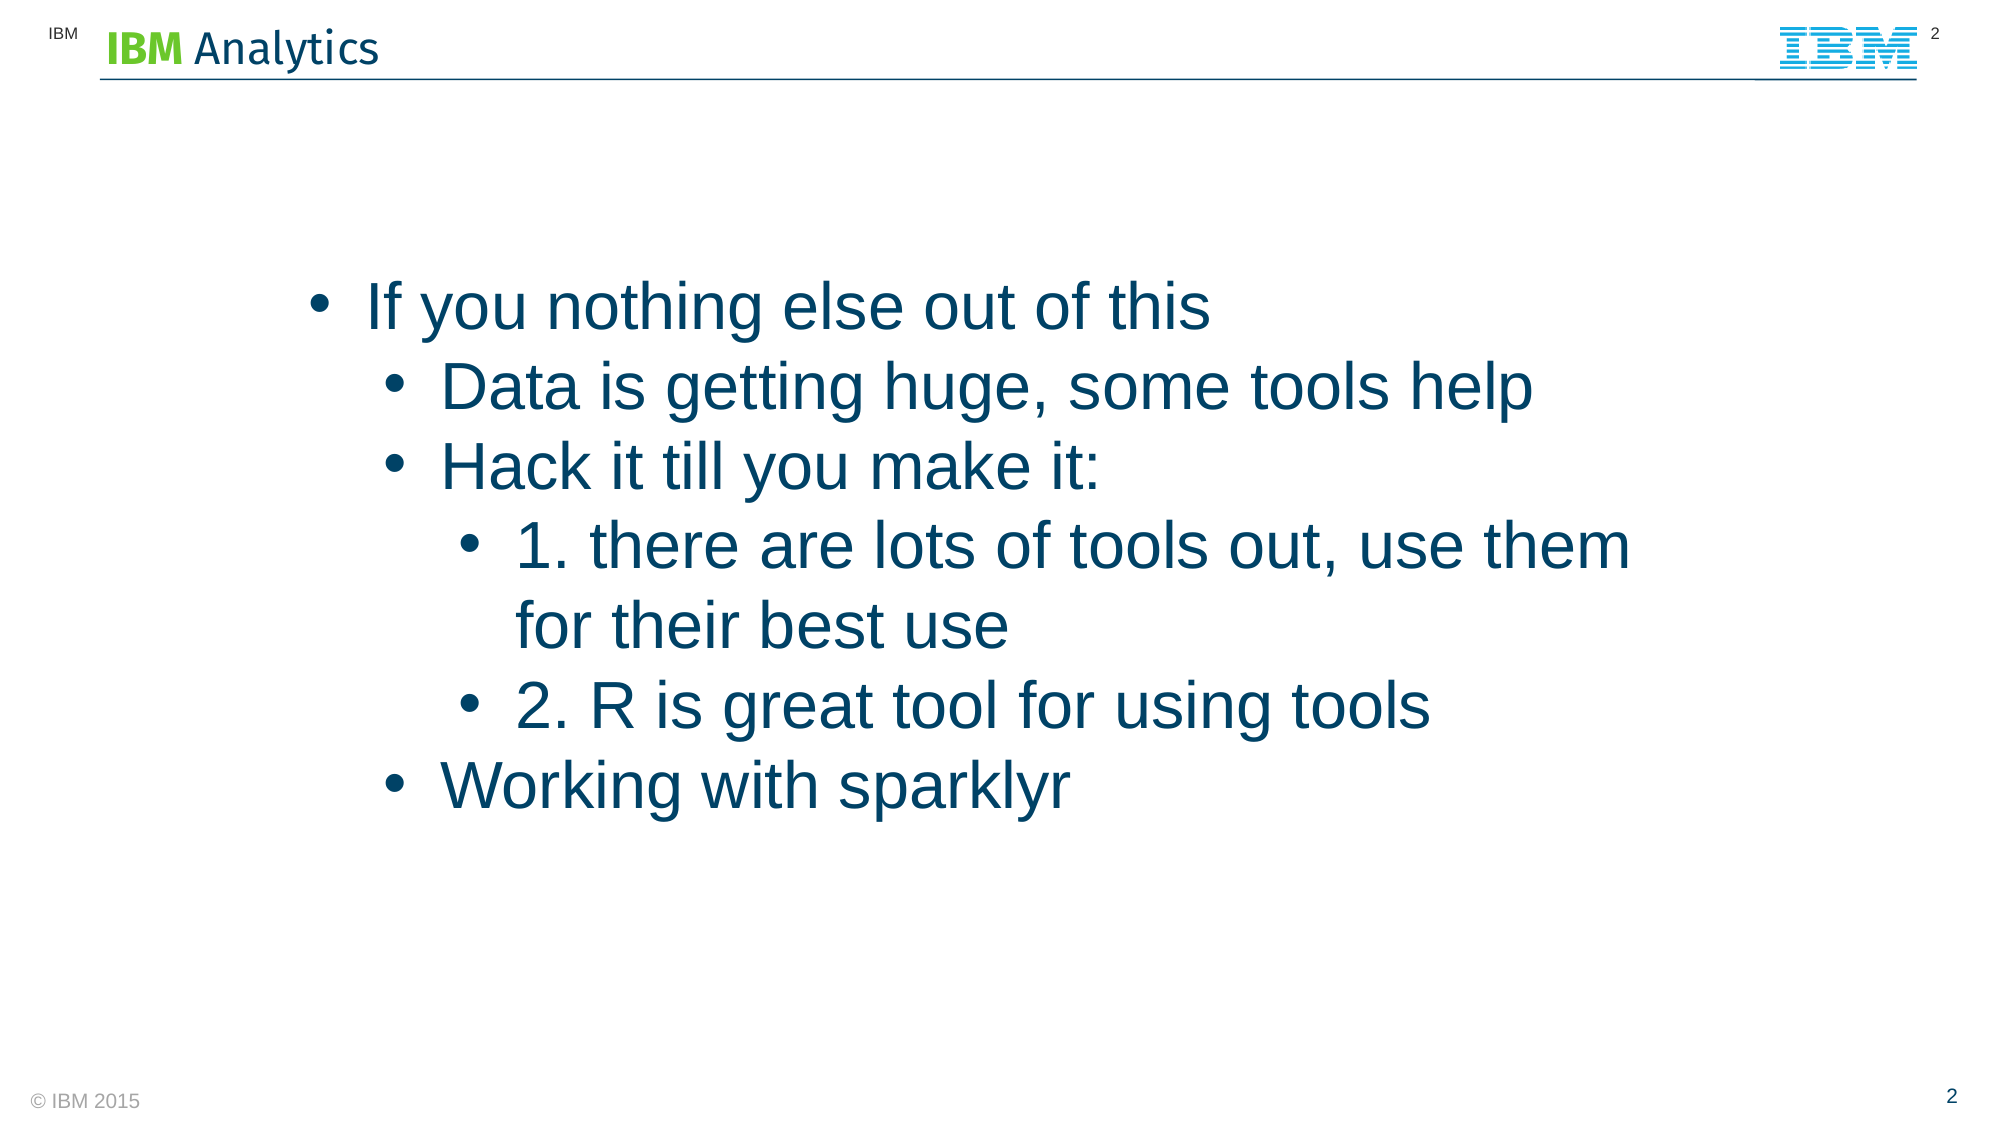

If you nothing else out of this
Data is getting huge, some tools help
Hack it till you make it:
1. there are lots of tools out, use them for their best use
2. R is great tool for using tools
Working with sparklyr